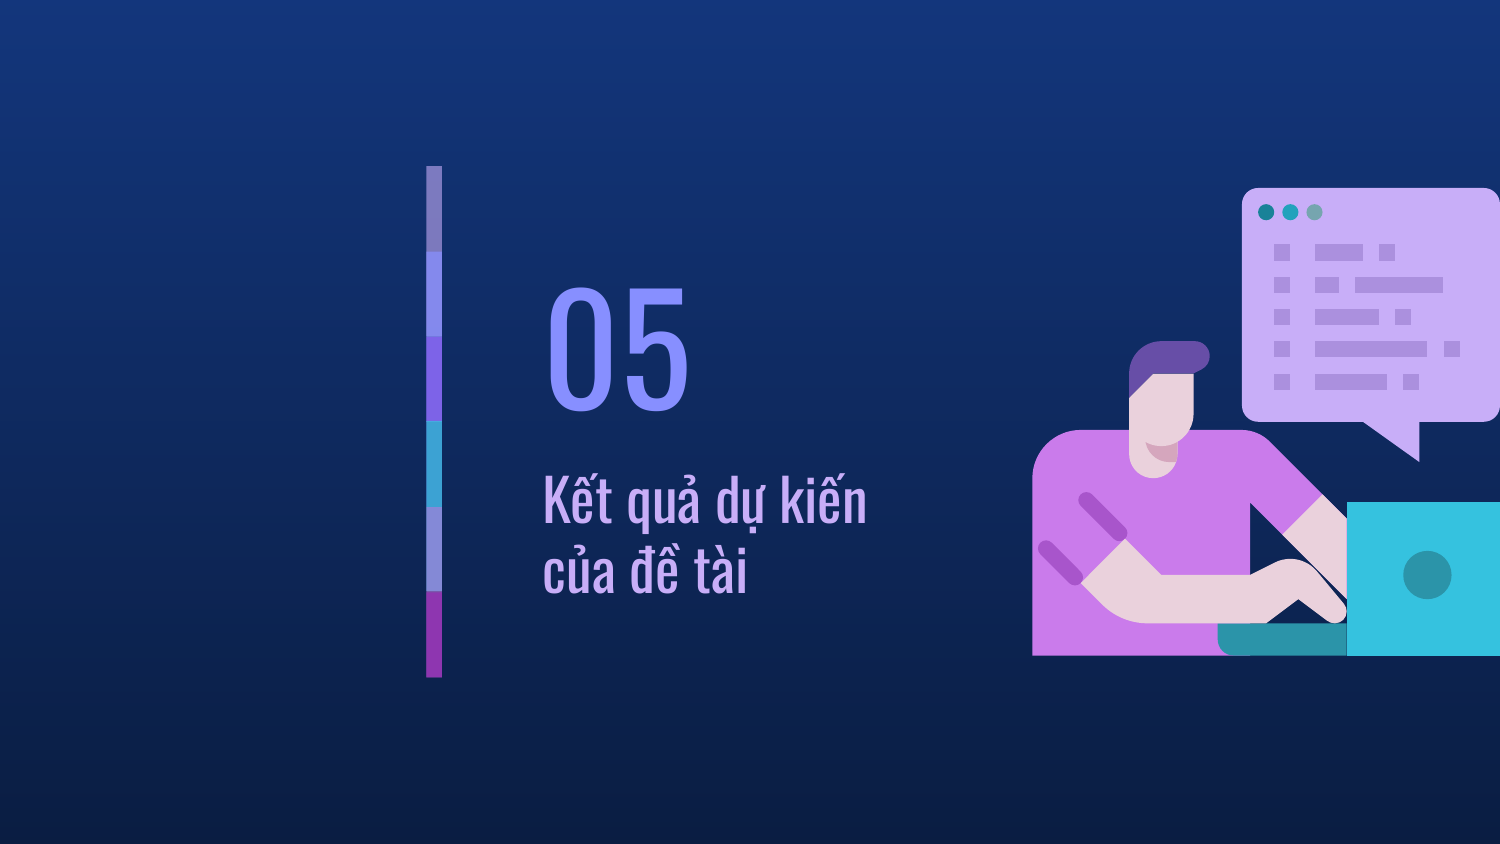

# 05
Kết quả dự kiến của đề tài